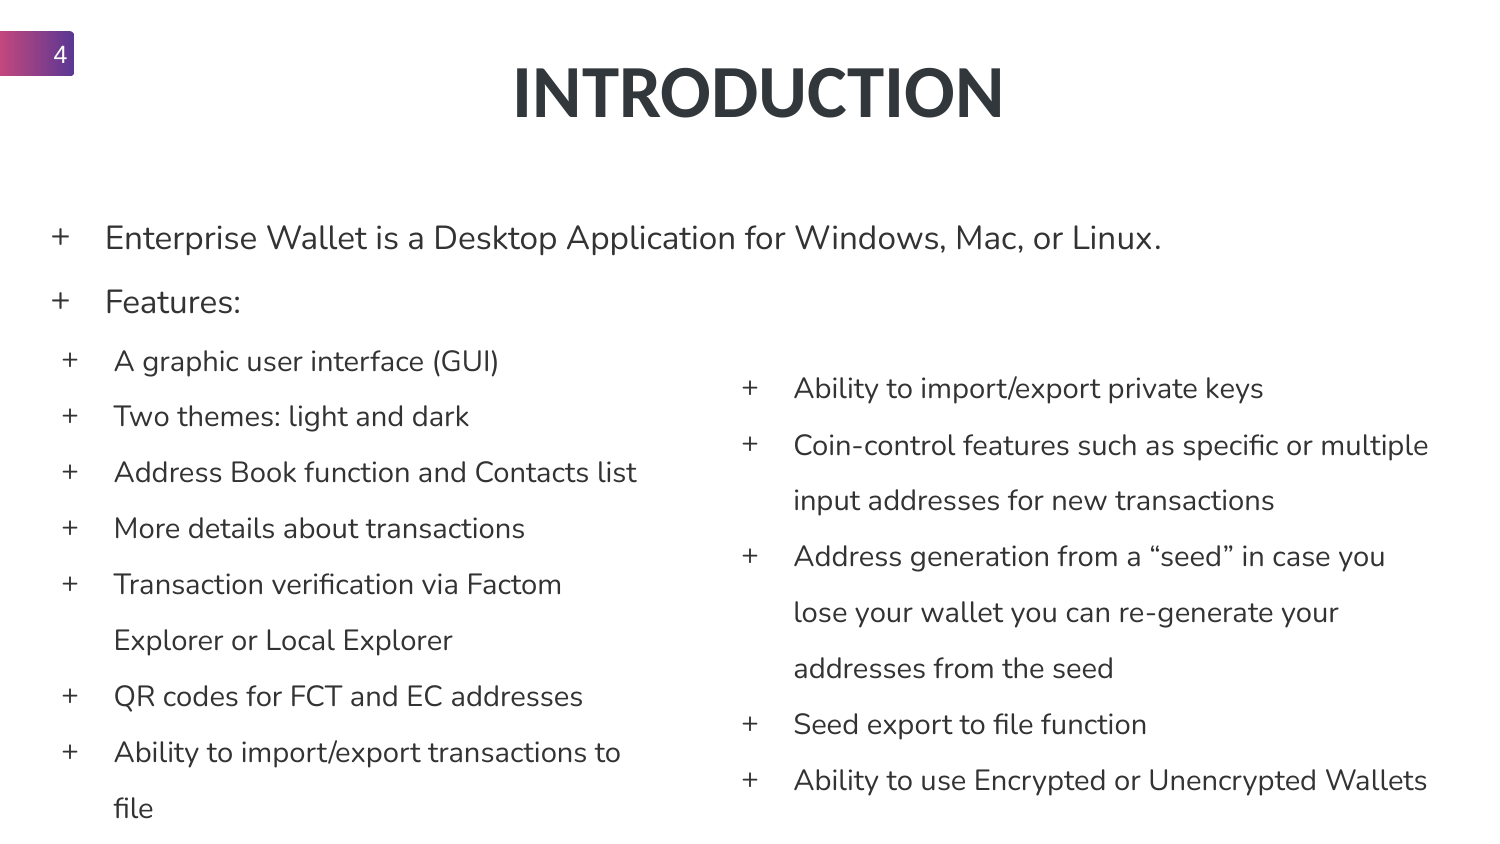

4
INTRODUCTION
Enterprise Wallet is a Desktop Application for Windows, Mac, or Linux.
Features:

A graphic user interface (GUI)
Two themes: light and dark
Address Book function and Contacts list
More details about transactions
Transaction verification via Factom Explorer or Local Explorer
QR codes for FCT and EC addresses
Ability to import/export transactions to file
Ability to import/export private keys
Coin-control features such as specific or multiple input addresses for new transactions
Address generation from a “seed” in case you lose your wallet you can re-generate your addresses from the seed
Seed export to file function
Ability to use Encrypted or Unencrypted Wallets